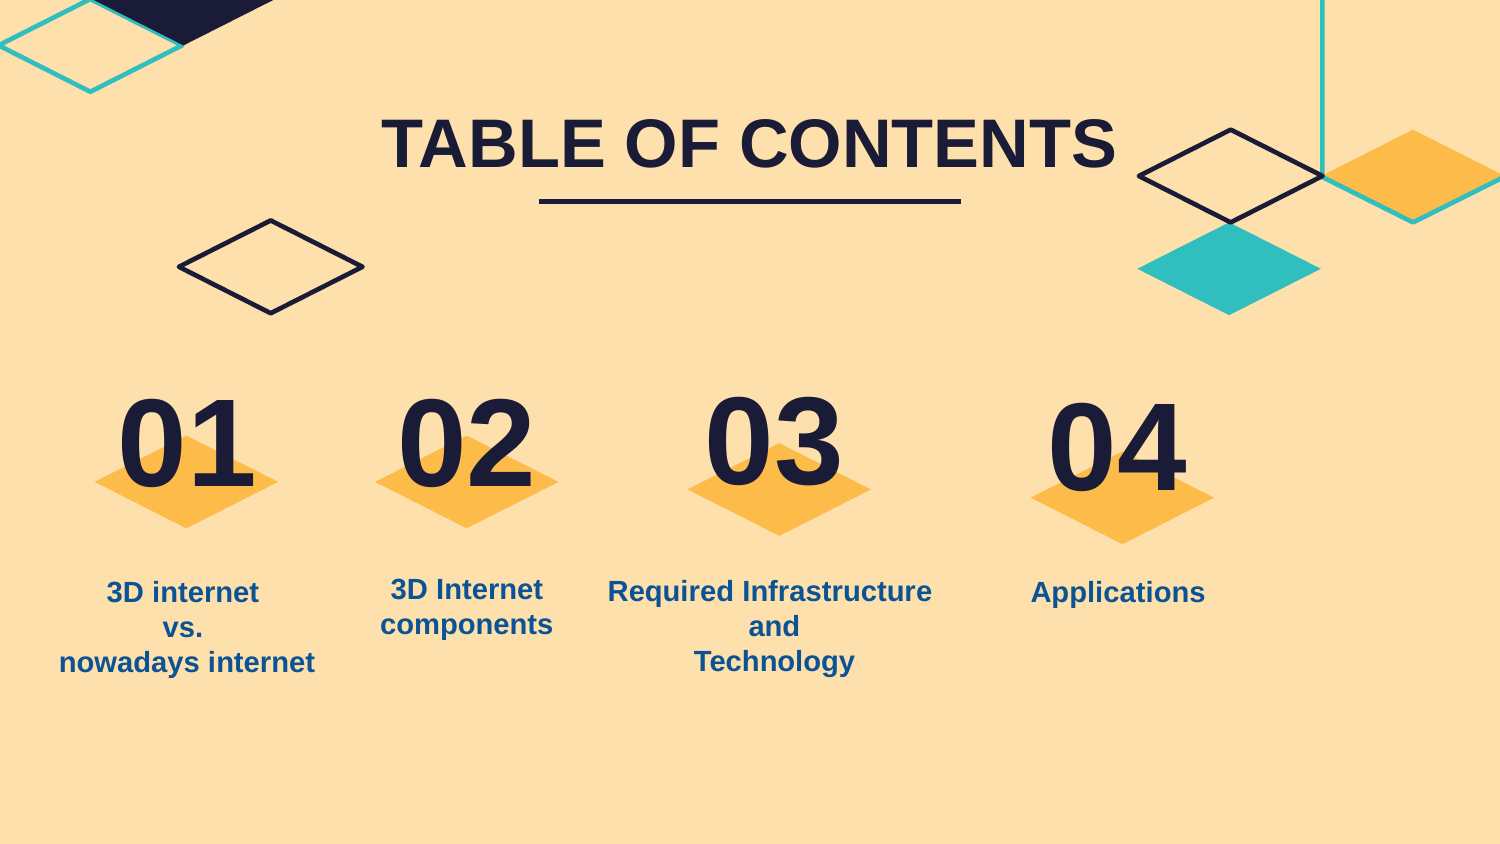

TABLE OF CONTENTS

03
02
# 01
04

3D Internet components

Required Infrastructure
and
Technology
3D internet
vs.
nowadays internet
Applications